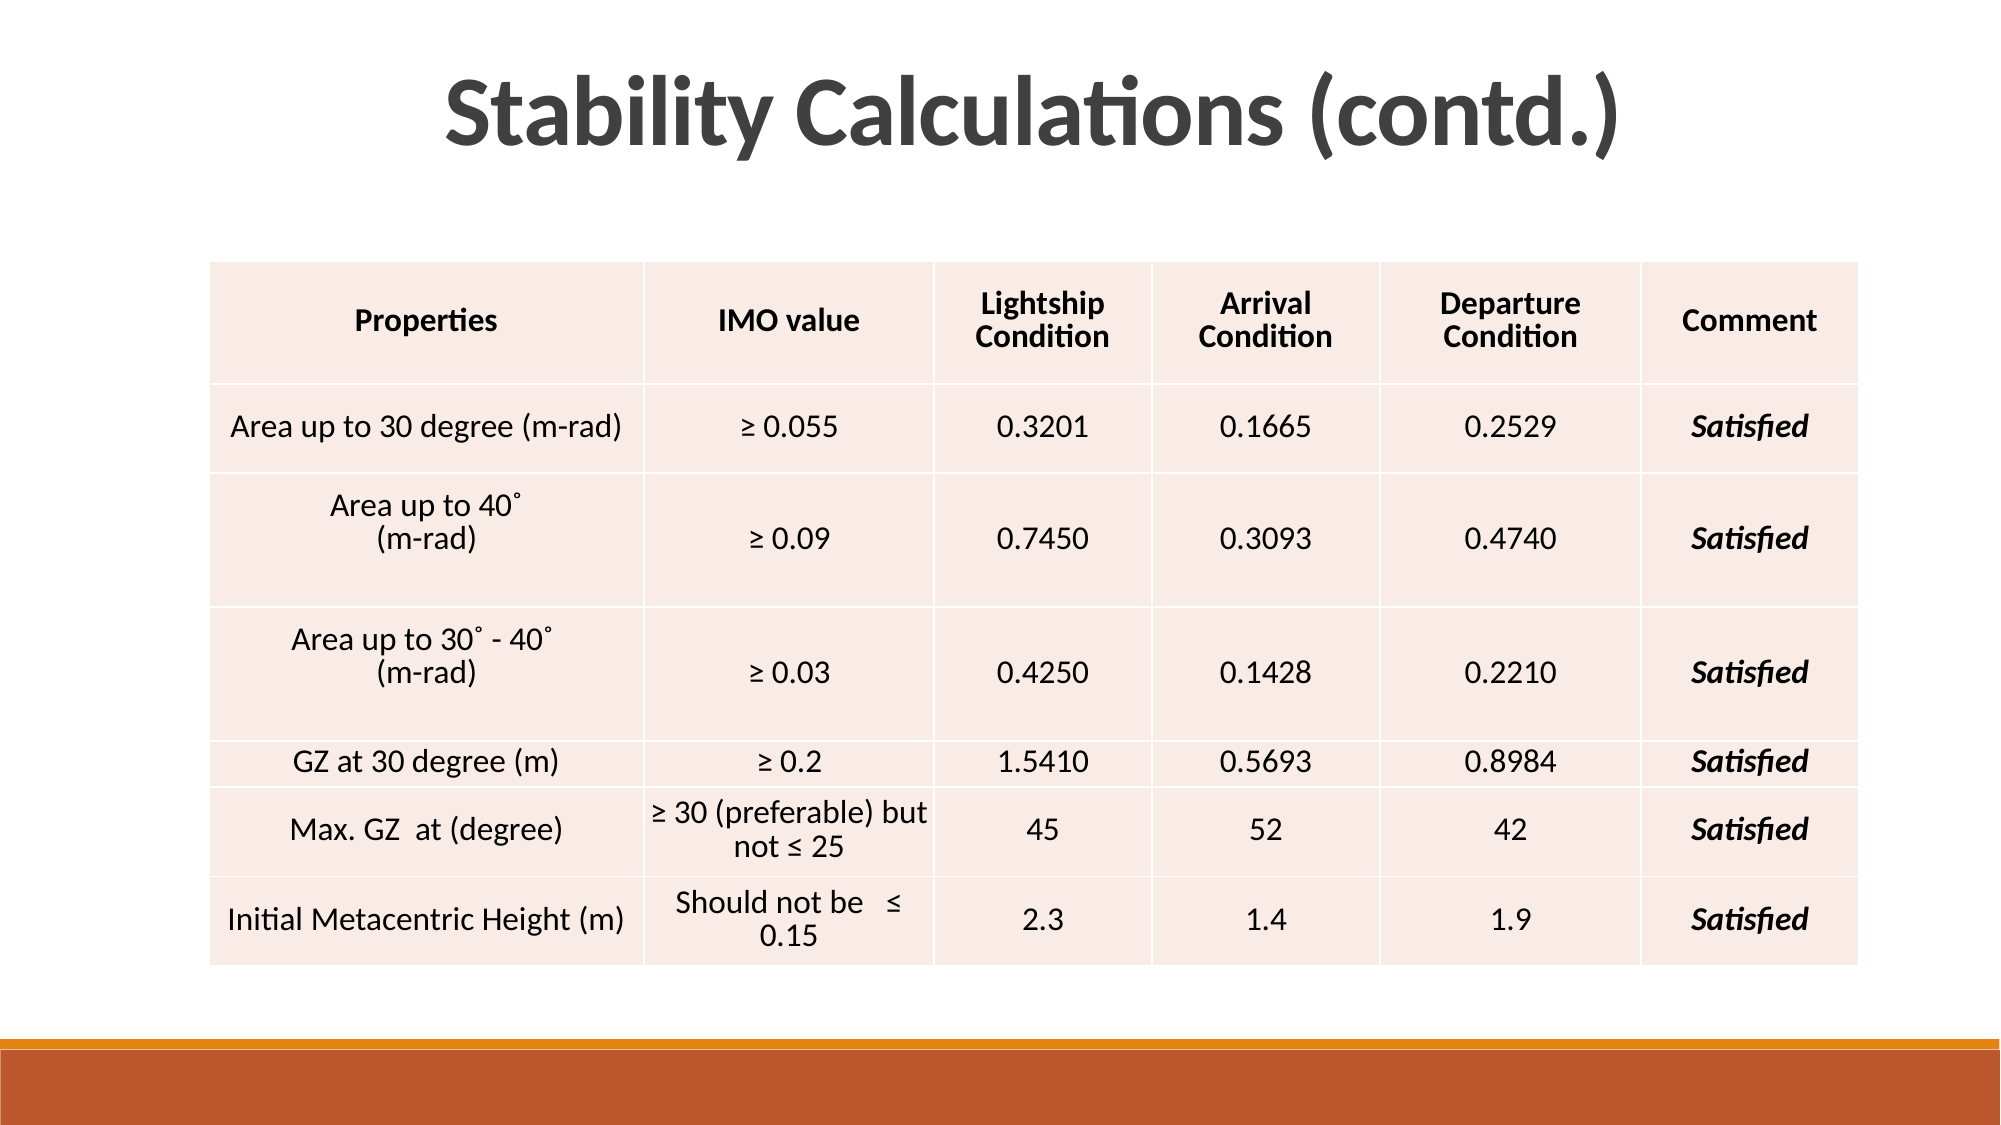

Stability Calculations (contd.)
| Properties | IMO value | Lightship Condition | Arrival Condition | Departure Condition | Comment |
| --- | --- | --- | --- | --- | --- |
| Area up to 30 degree (m-rad) | ≥ 0.055 | 0.3201 | 0.1665 | 0.2529 | Satisfied |
| Area up to 40˚ (m-rad) | ≥ 0.09 | 0.7450 | 0.3093 | 0.4740 | Satisfied |
| Area up to 30˚ - 40˚ (m-rad) | ≥ 0.03 | 0.4250 | 0.1428 | 0.2210 | Satisfied |
| GZ at 30 degree (m) | ≥ 0.2 | 1.5410 | 0.5693 | 0.8984 | Satisfied |
| Max. GZ at (degree) | ≥ 30 (preferable) but not ≤ 25 | 45 | 52 | 42 | Satisfied |
| Initial Metacentric Height (m) | Should not be ≤ 0.15 | 2.3 | 1.4 | 1.9 | Satisfied |